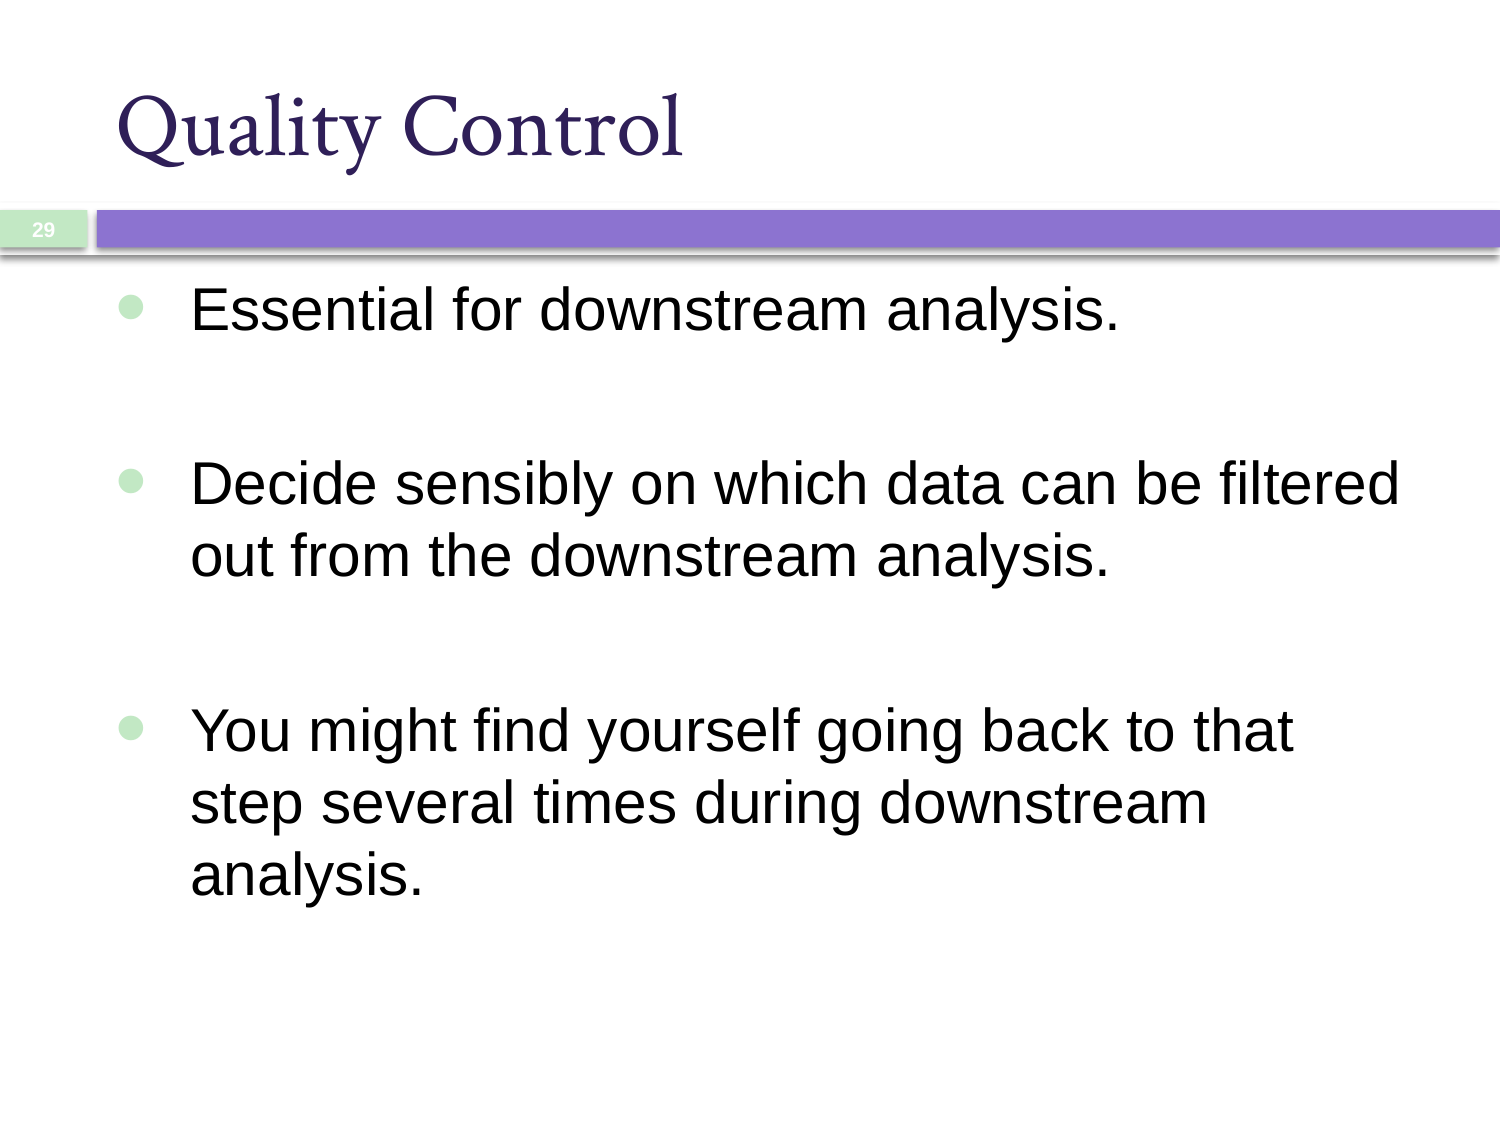

# Quality Control
29
Essential for downstream analysis.

Decide sensibly on which data can be filtered out from the downstream analysis.

You might find yourself going back to that step several times during downstream analysis.